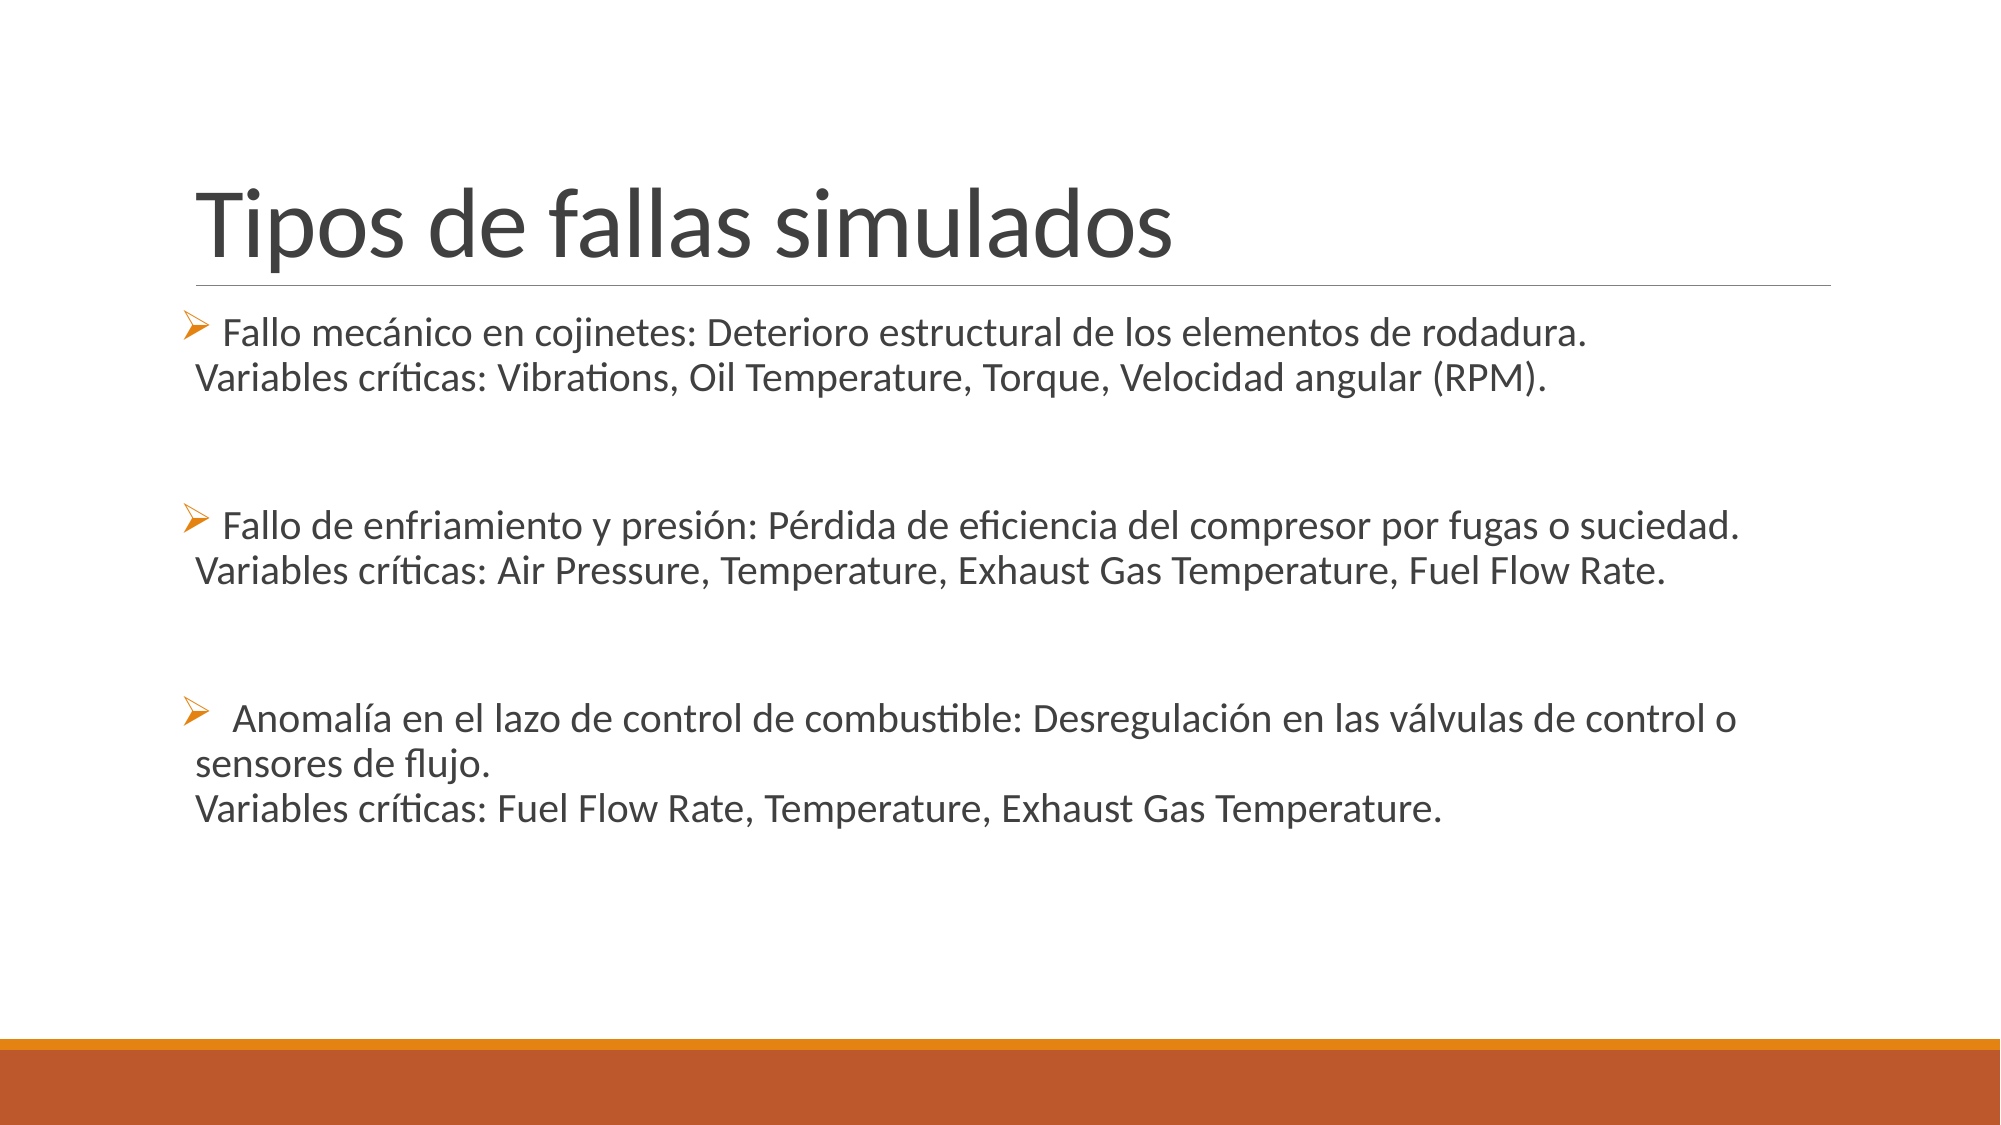

# Tipos de fallas simulados
 Fallo mecánico en cojinetes: Deterioro estructural de los elementos de rodadura.
Variables críticas: Vibrations, Oil Temperature, Torque, Velocidad angular (RPM).

 Fallo de enfriamiento y presión: Pérdida de eficiencia del compresor por fugas o suciedad.
Variables críticas: Air Pressure, Temperature, Exhaust Gas Temperature, Fuel Flow Rate.

  Anomalía en el lazo de control de combustible: Desregulación en las válvulas de control o sensores de flujo.
Variables críticas: Fuel Flow Rate, Temperature, Exhaust Gas Temperature.